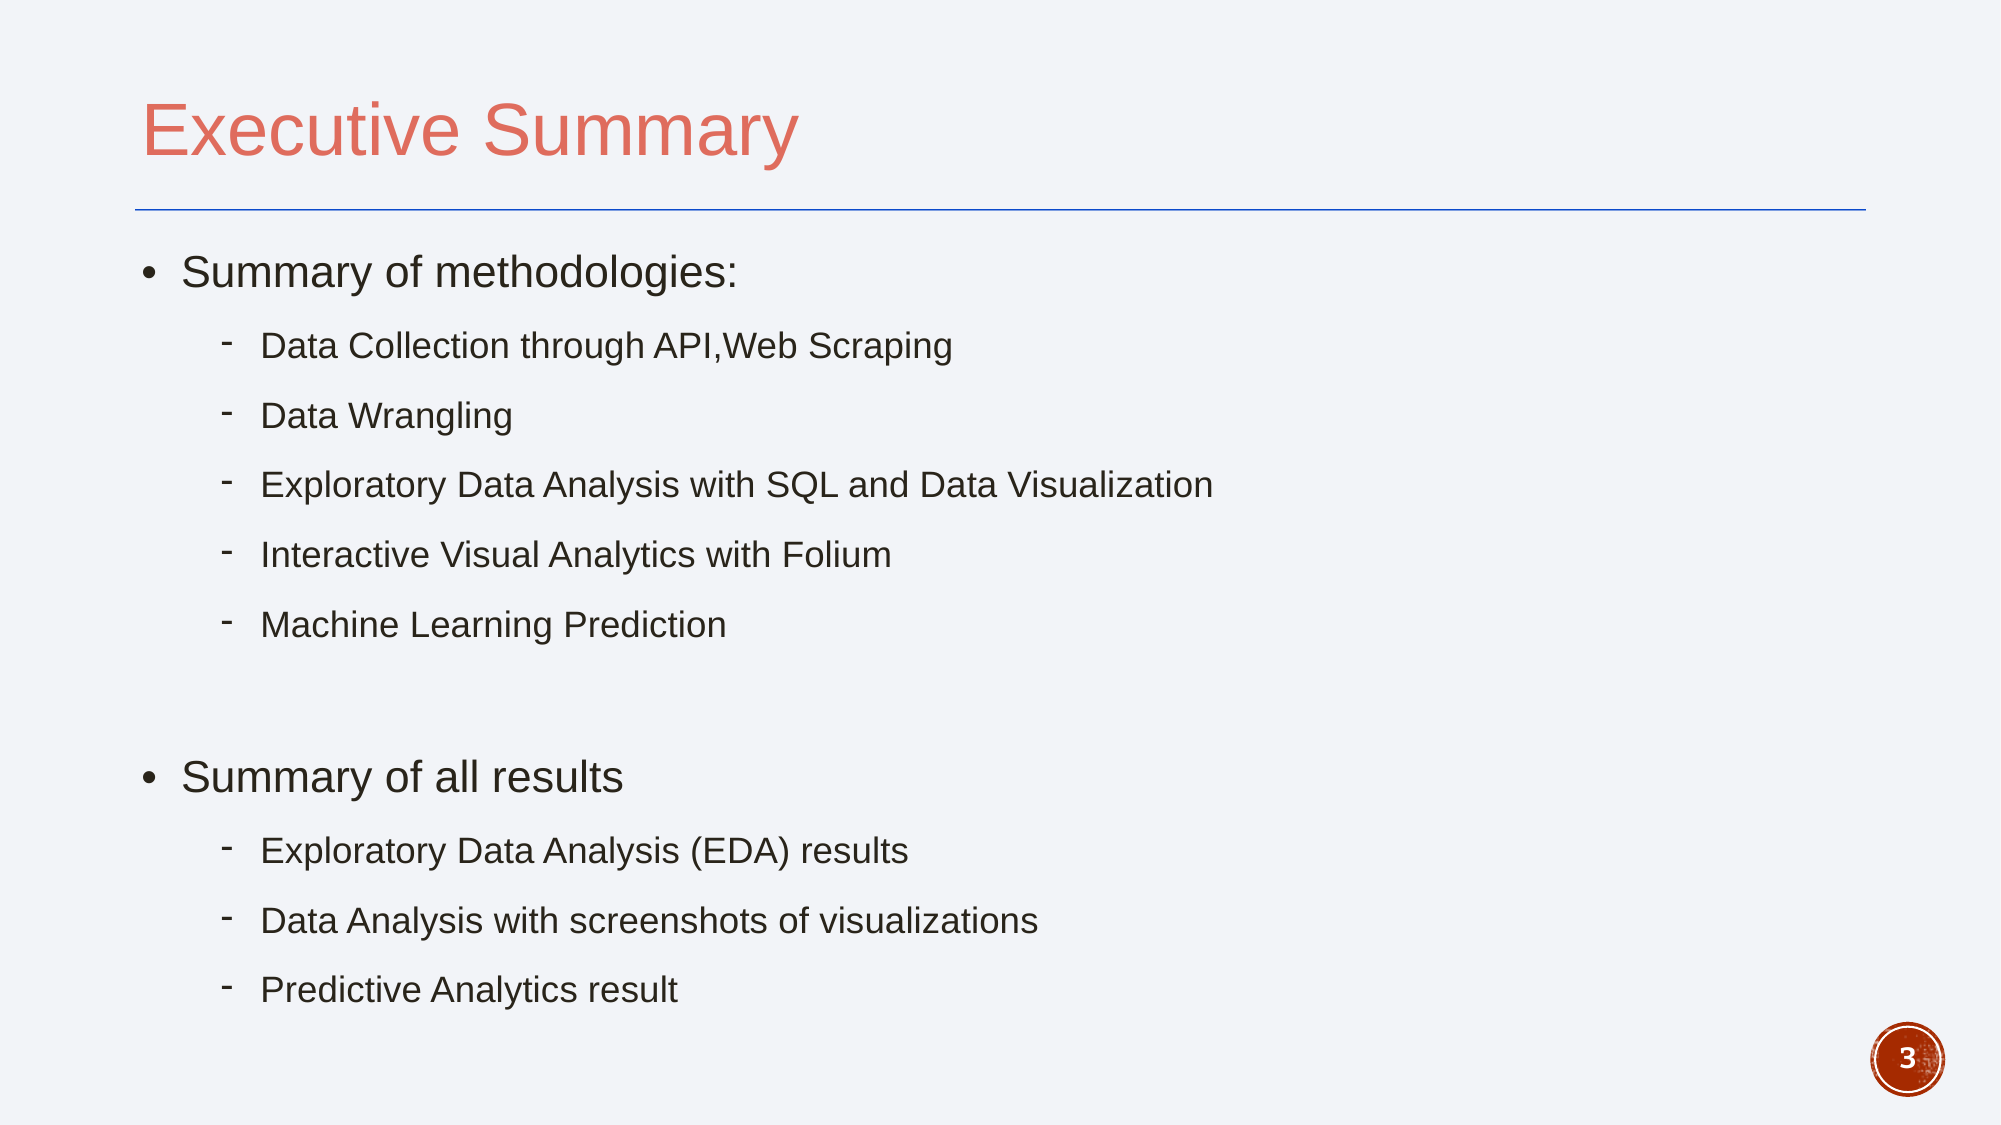

Executive Summary
Summary of methodologies:
Data Collection through API,Web Scraping
Data Wrangling
Exploratory Data Analysis with SQL and Data Visualization
Interactive Visual Analytics with Folium
Machine Learning Prediction

Summary of all results
Exploratory Data Analysis (EDA) results
Data Analysis with screenshots of visualizations
Predictive Analytics result

3